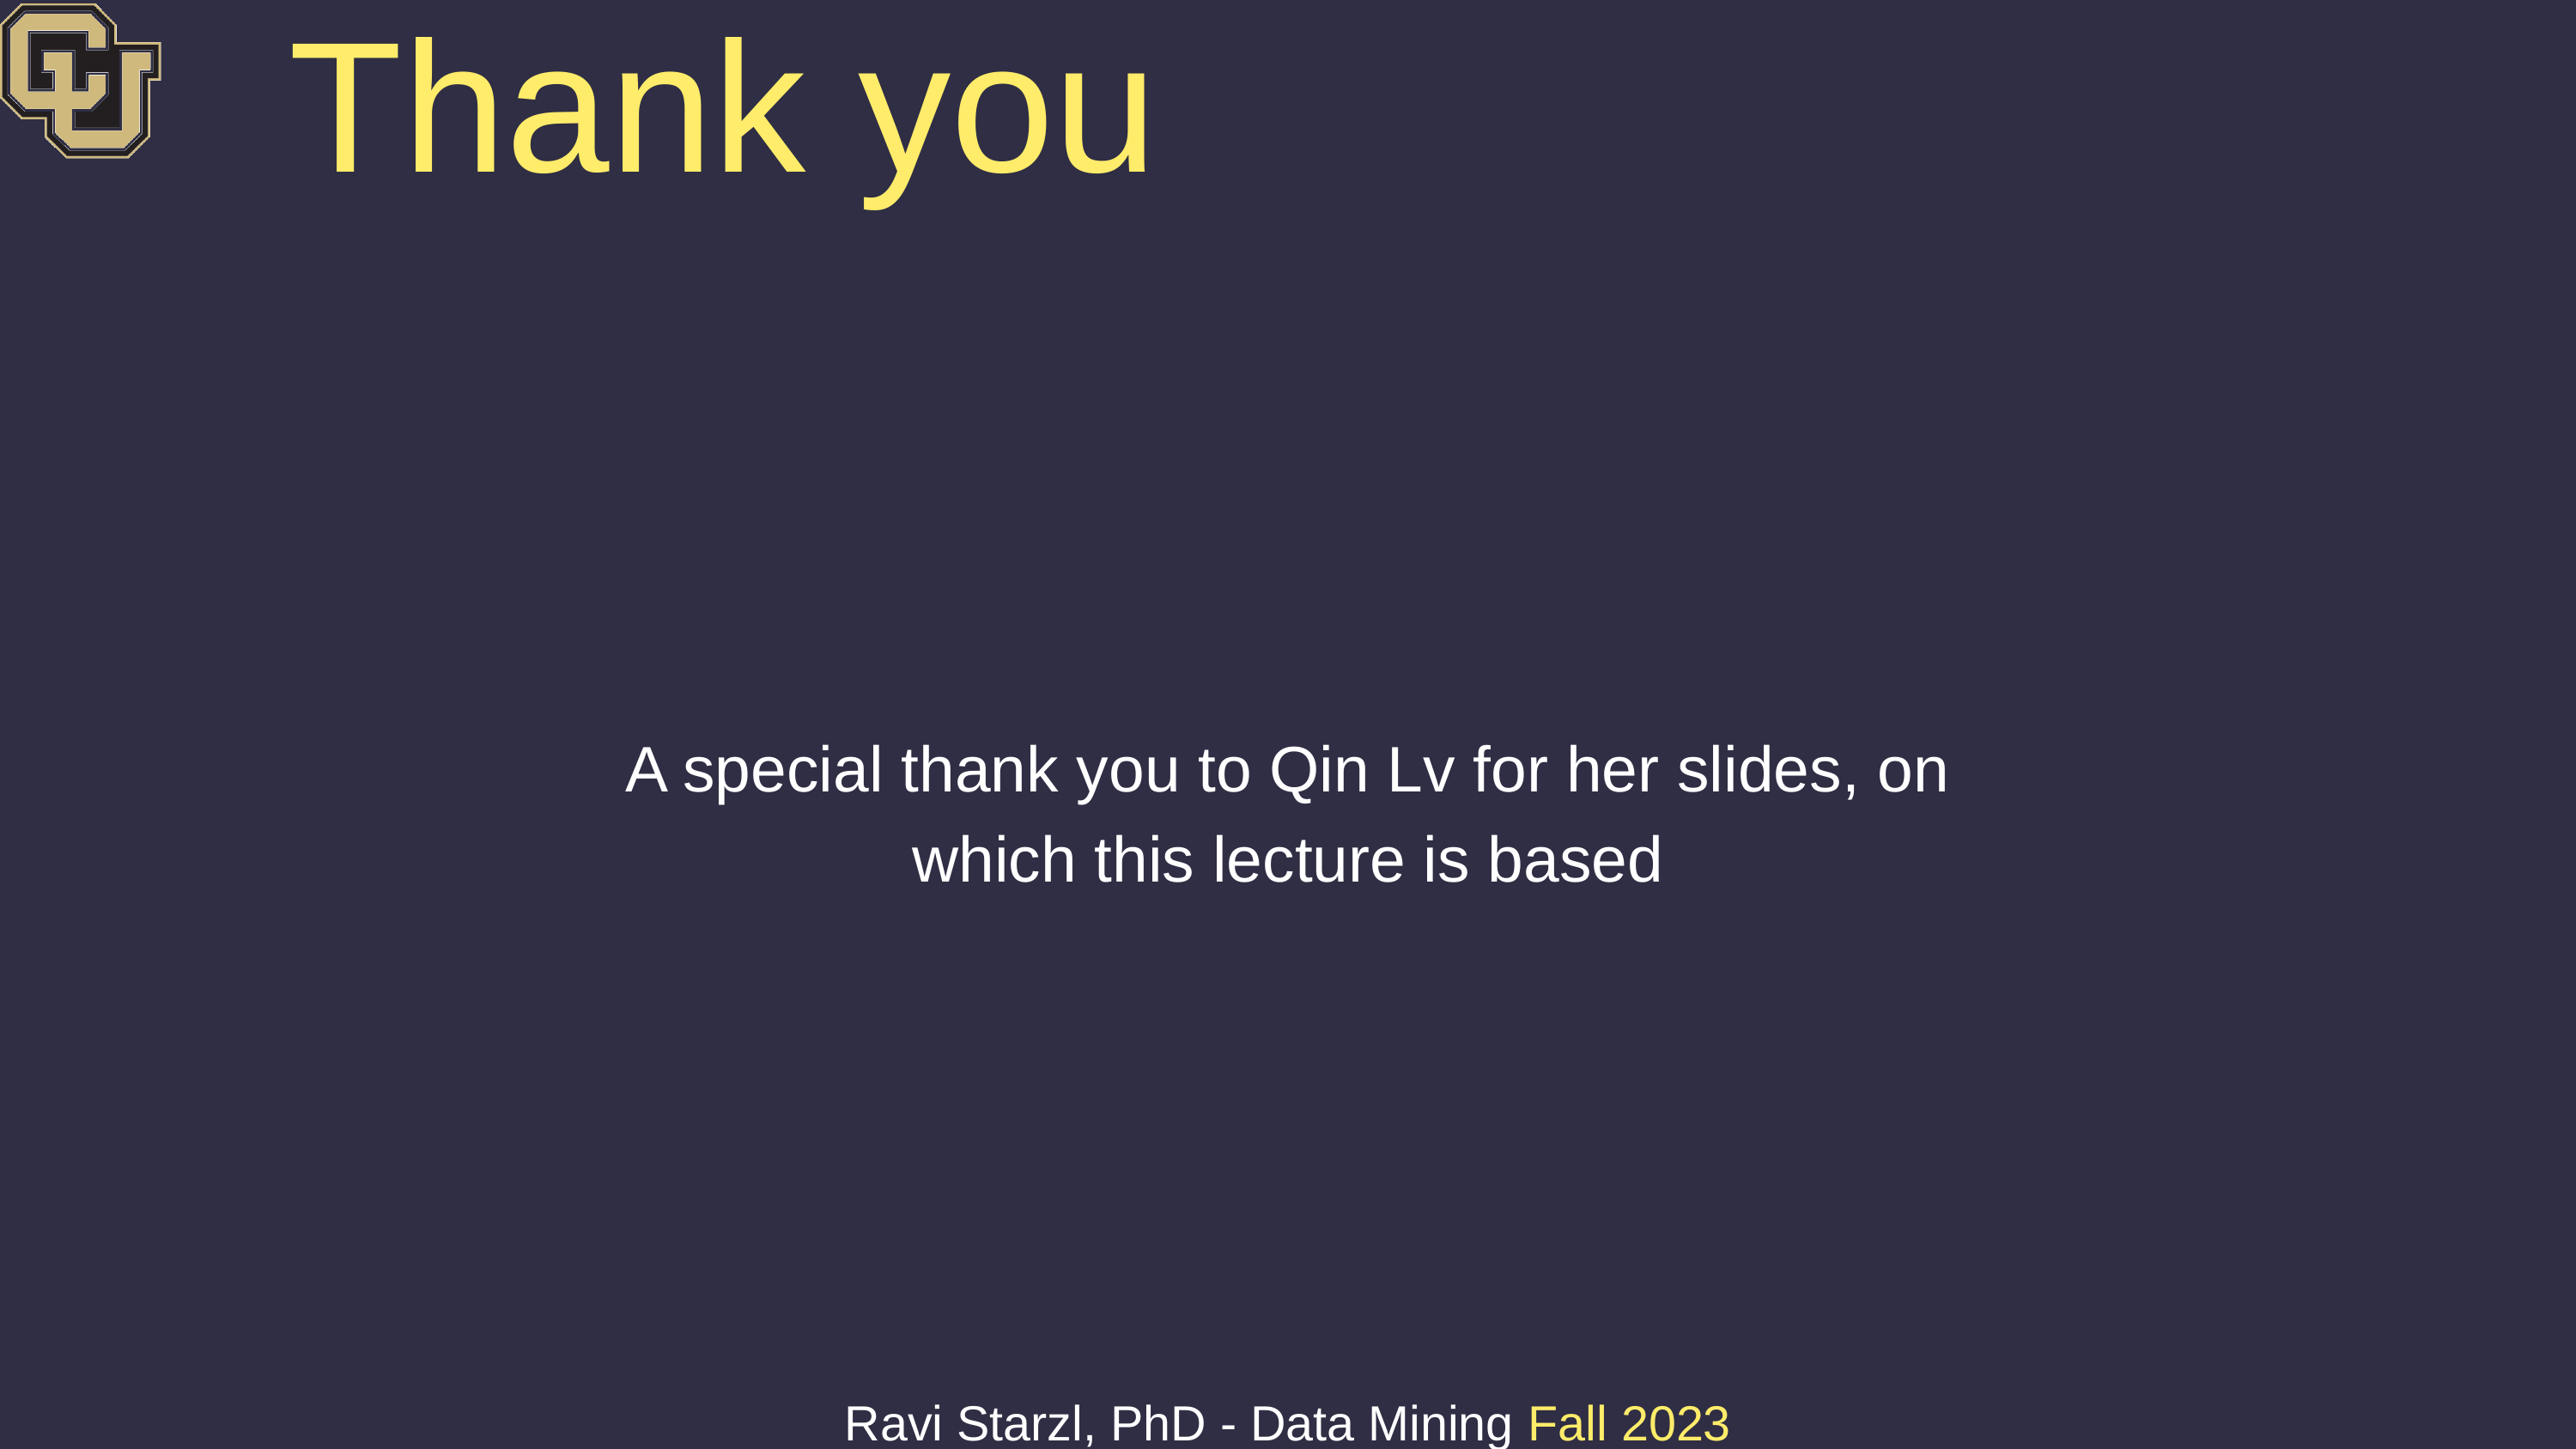

Thank you
A special thank you to Qin Lv for her slides, on which this lecture is based
Ravi Starzl, PhD - Data Mining Fall 2023